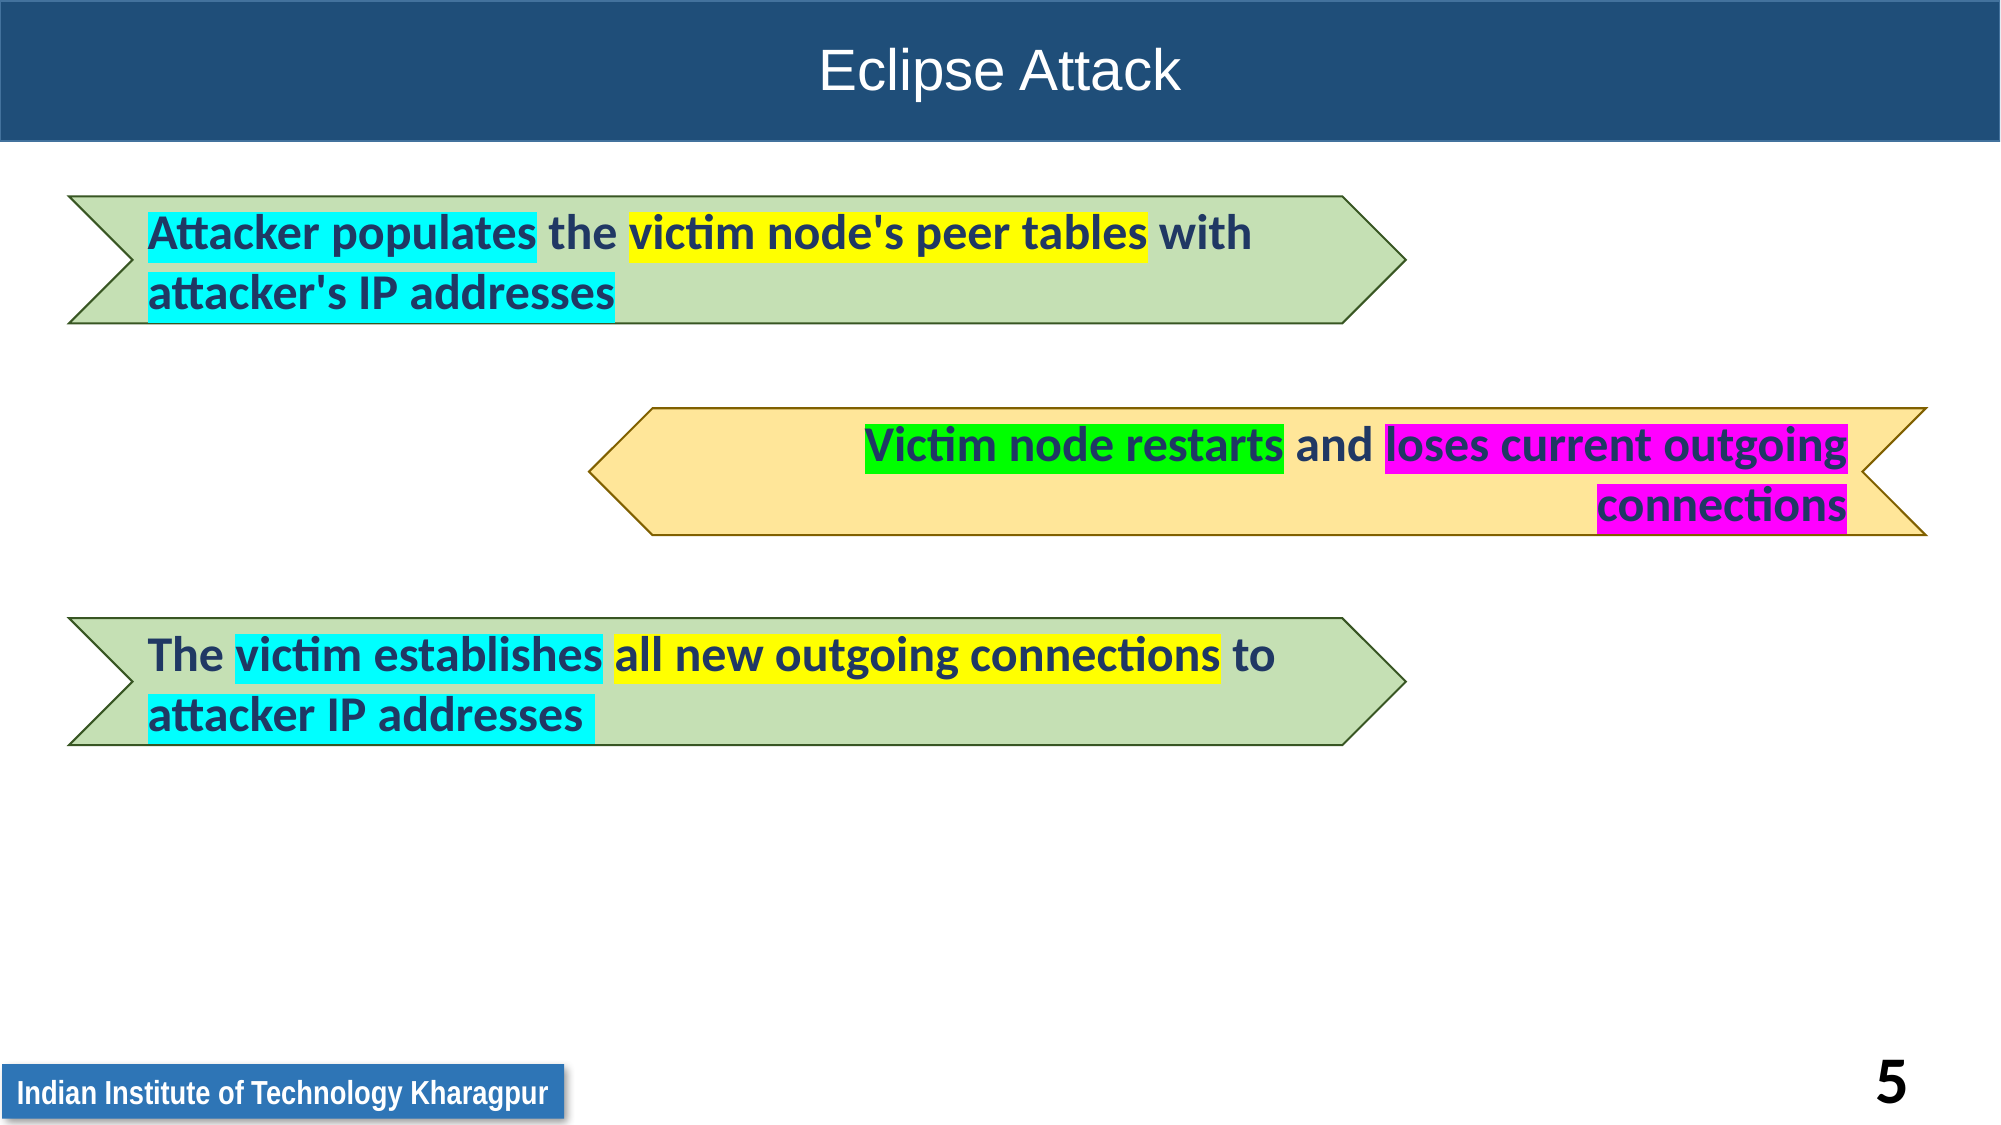

# Eclipse Attack
Attacker populates the victim node's peer tables with attacker's IP addresses
Victim node restarts and loses current outgoing connections
The victim establishes all new outgoing connections to attacker IP addresses
5